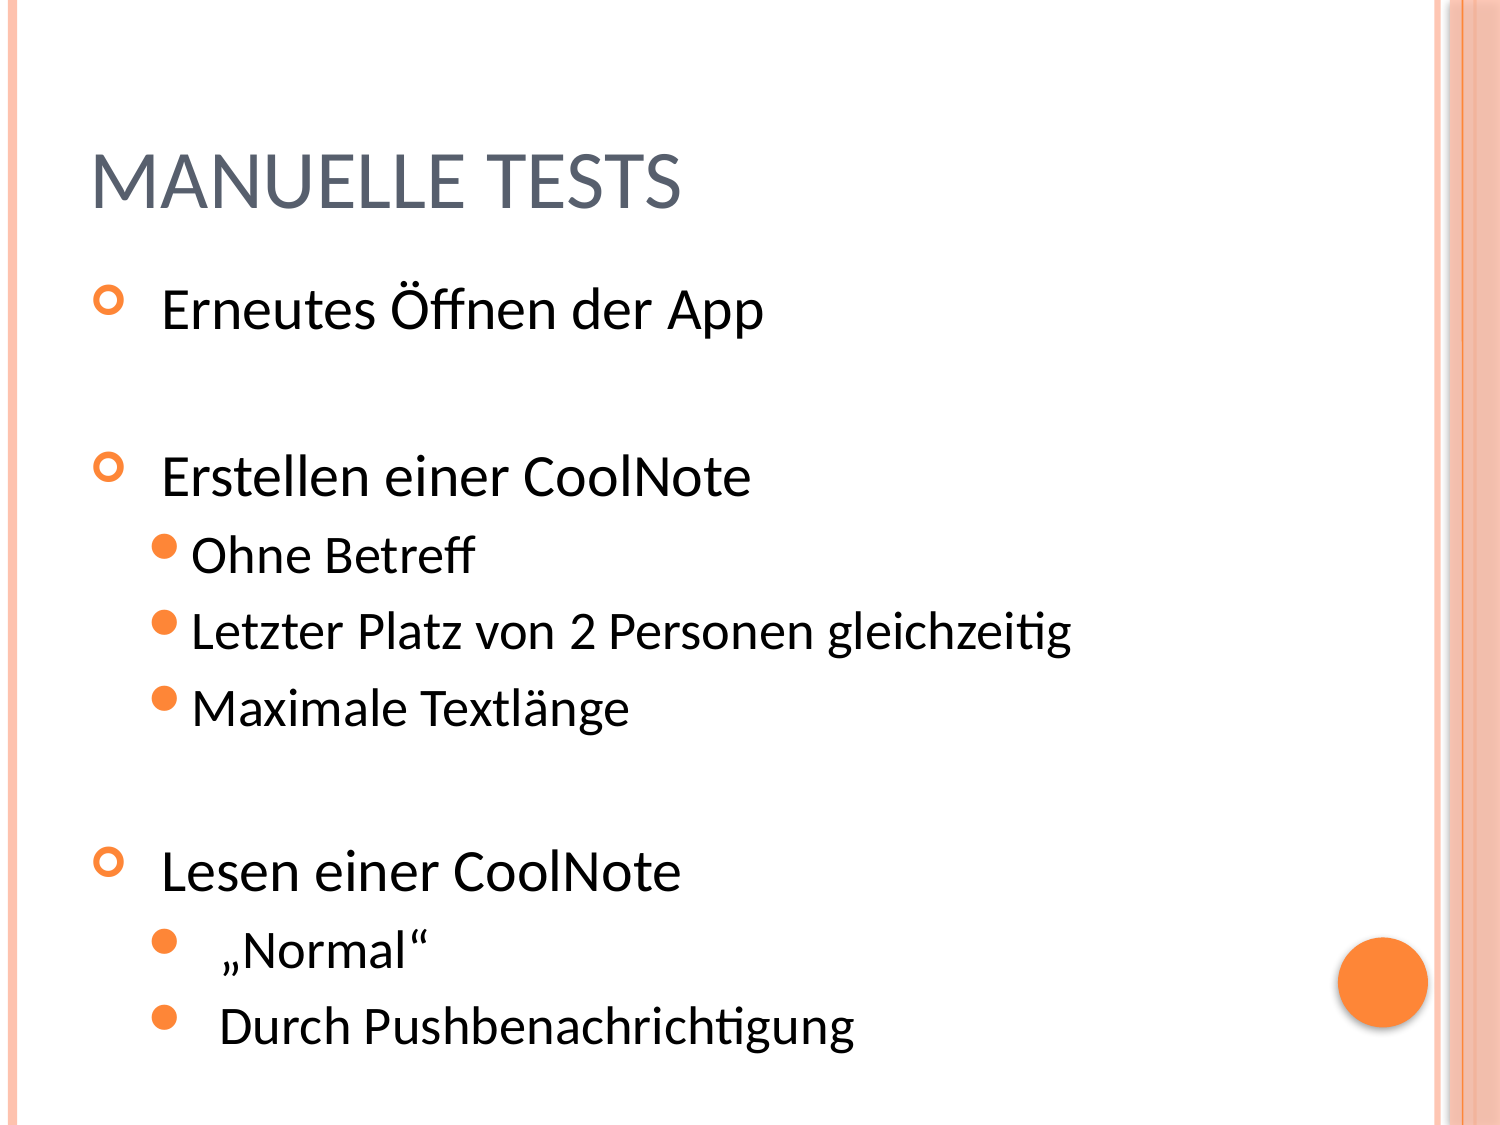

# Manuelle Tests
Erneutes Öffnen der App

Erstellen einer CoolNote
Ohne Betreff
Letzter Platz von 2 Personen gleichzeitig
Maximale Textlänge

Lesen einer CoolNote
„Normal“
Durch Pushbenachrichtigung